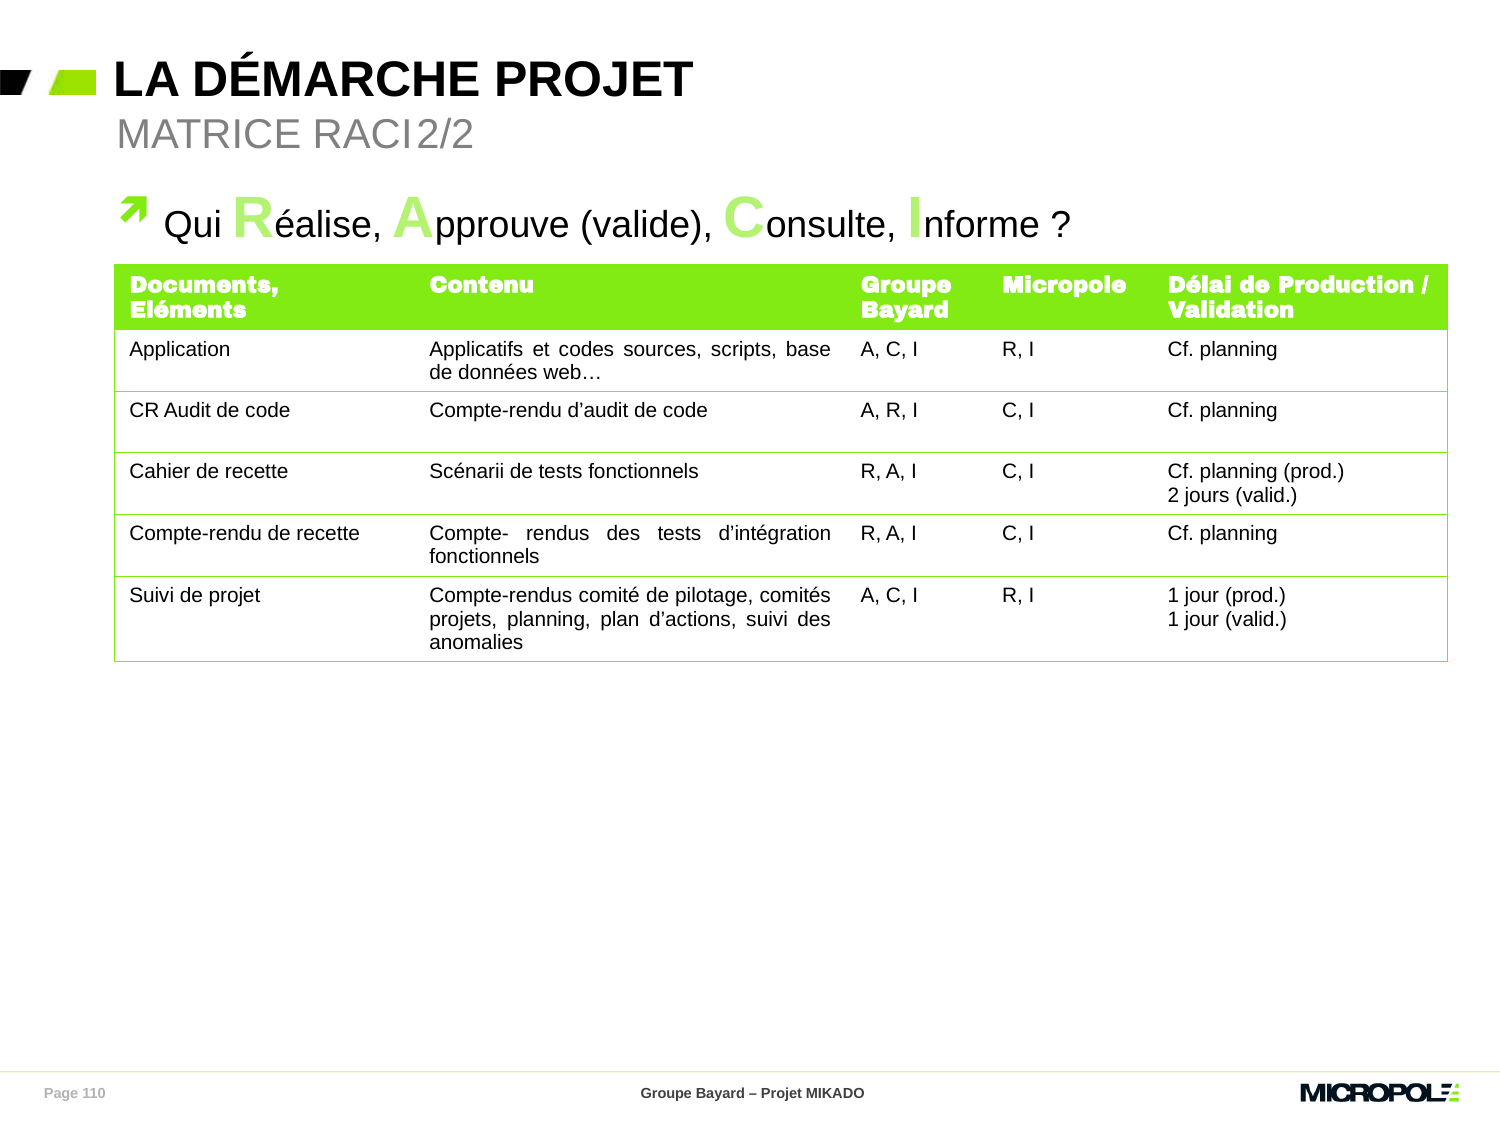

# La démarche projet
Matrice RACI	2/2
Qui Réalise, Approuve (valide), Consulte, Informe ?
| Documents, Eléments | Contenu | Groupe Bayard | Micropole | Délai de Production / Validation |
| --- | --- | --- | --- | --- |
| Application | Applicatifs et codes sources, scripts, base de données web… | A, C, I | R, I | Cf. planning |
| CR Audit de code | Compte-rendu d’audit de code | A, R, I | C, I | Cf. planning |
| Cahier de recette | Scénarii de tests fonctionnels | R, A, I | C, I | Cf. planning (prod.) 2 jours (valid.) |
| Compte-rendu de recette | Compte- rendus des tests d’intégration fonctionnels | R, A, I | C, I | Cf. planning |
| Suivi de projet | Compte-rendus comité de pilotage, comités projets, planning, plan d’actions, suivi des anomalies | A, C, I | R, I | 1 jour (prod.) 1 jour (valid.) |
Page 110
Groupe Bayard – Projet MIKADO